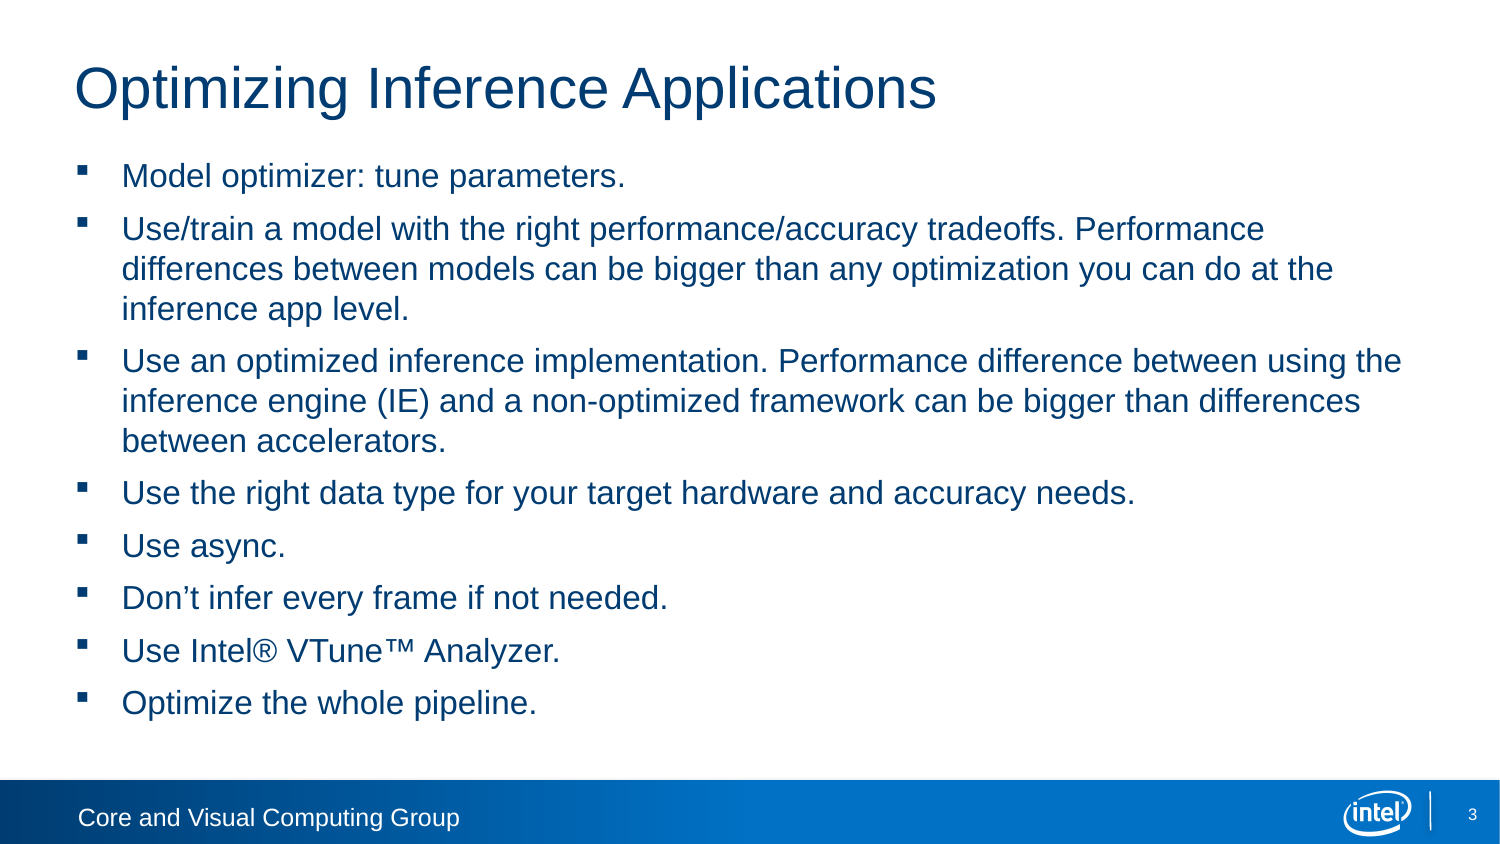

# Optimizing Inference Applications
Model optimizer: tune parameters.
Use/train a model with the right performance/accuracy tradeoffs. Performance differences between models can be bigger than any optimization you can do at the inference app level.
Use an optimized inference implementation. Performance difference between using the inference engine (IE) and a non-optimized framework can be bigger than differences between accelerators.
Use the right data type for your target hardware and accuracy needs.
Use async.
Don’t infer every frame if not needed.
Use Intel® VTune™ Analyzer.
Optimize the whole pipeline.

3